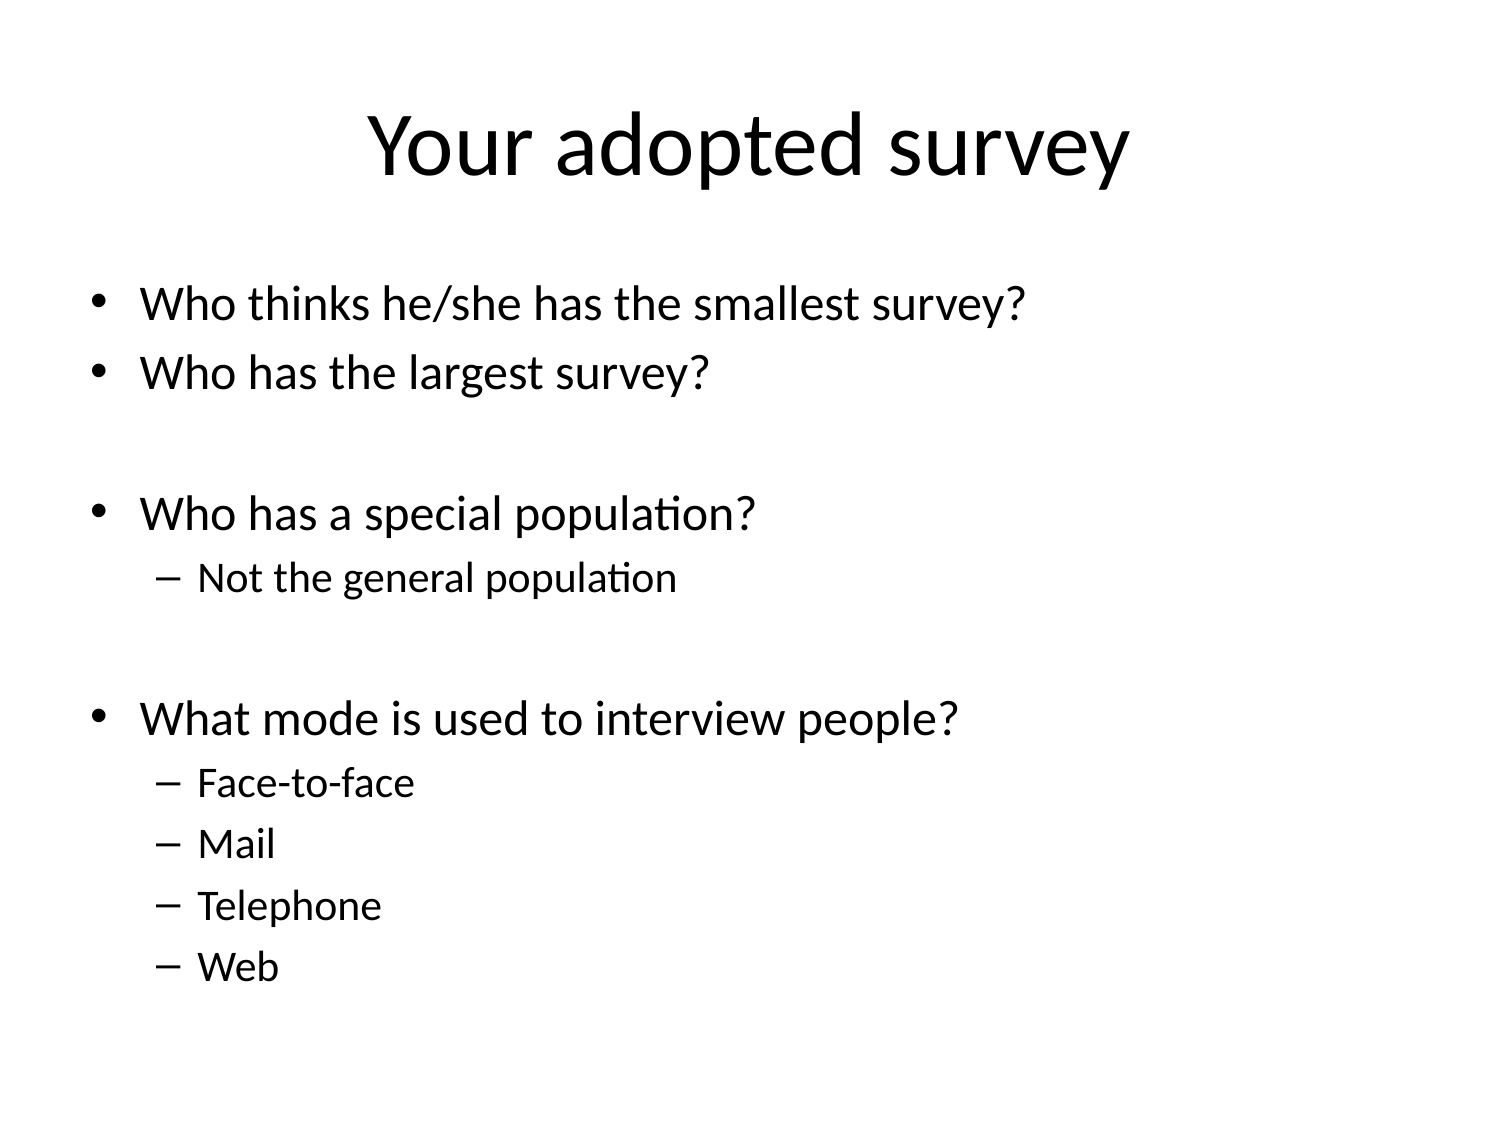

# Your adopted survey
Who thinks he/she has the smallest survey?
Who has the largest survey?

Who has a special population?
Not the general population

What mode is used to interview people?
Face-to-face
Mail
Telephone
Web